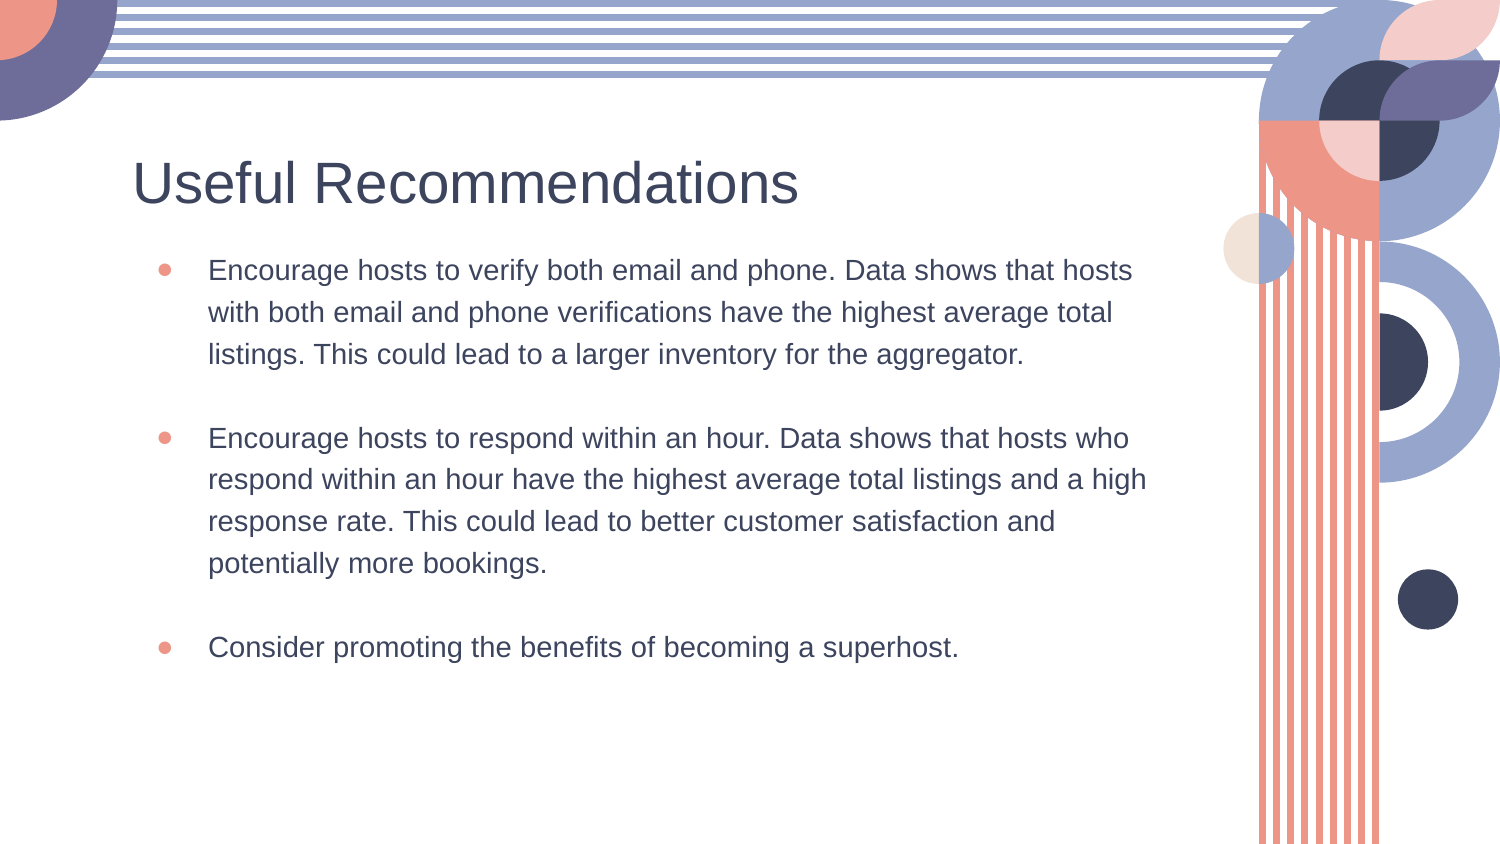

# Useful Recommendations

Encourage hosts to verify both email and phone. Data shows that hosts with both email and phone verifications have the highest average total listings. This could lead to a larger inventory for the aggregator.

Encourage hosts to respond within an hour. Data shows that hosts who respond within an hour have the highest average total listings and a high response rate. This could lead to better customer satisfaction and potentially more bookings.

Consider promoting the benefits of becoming a superhost.